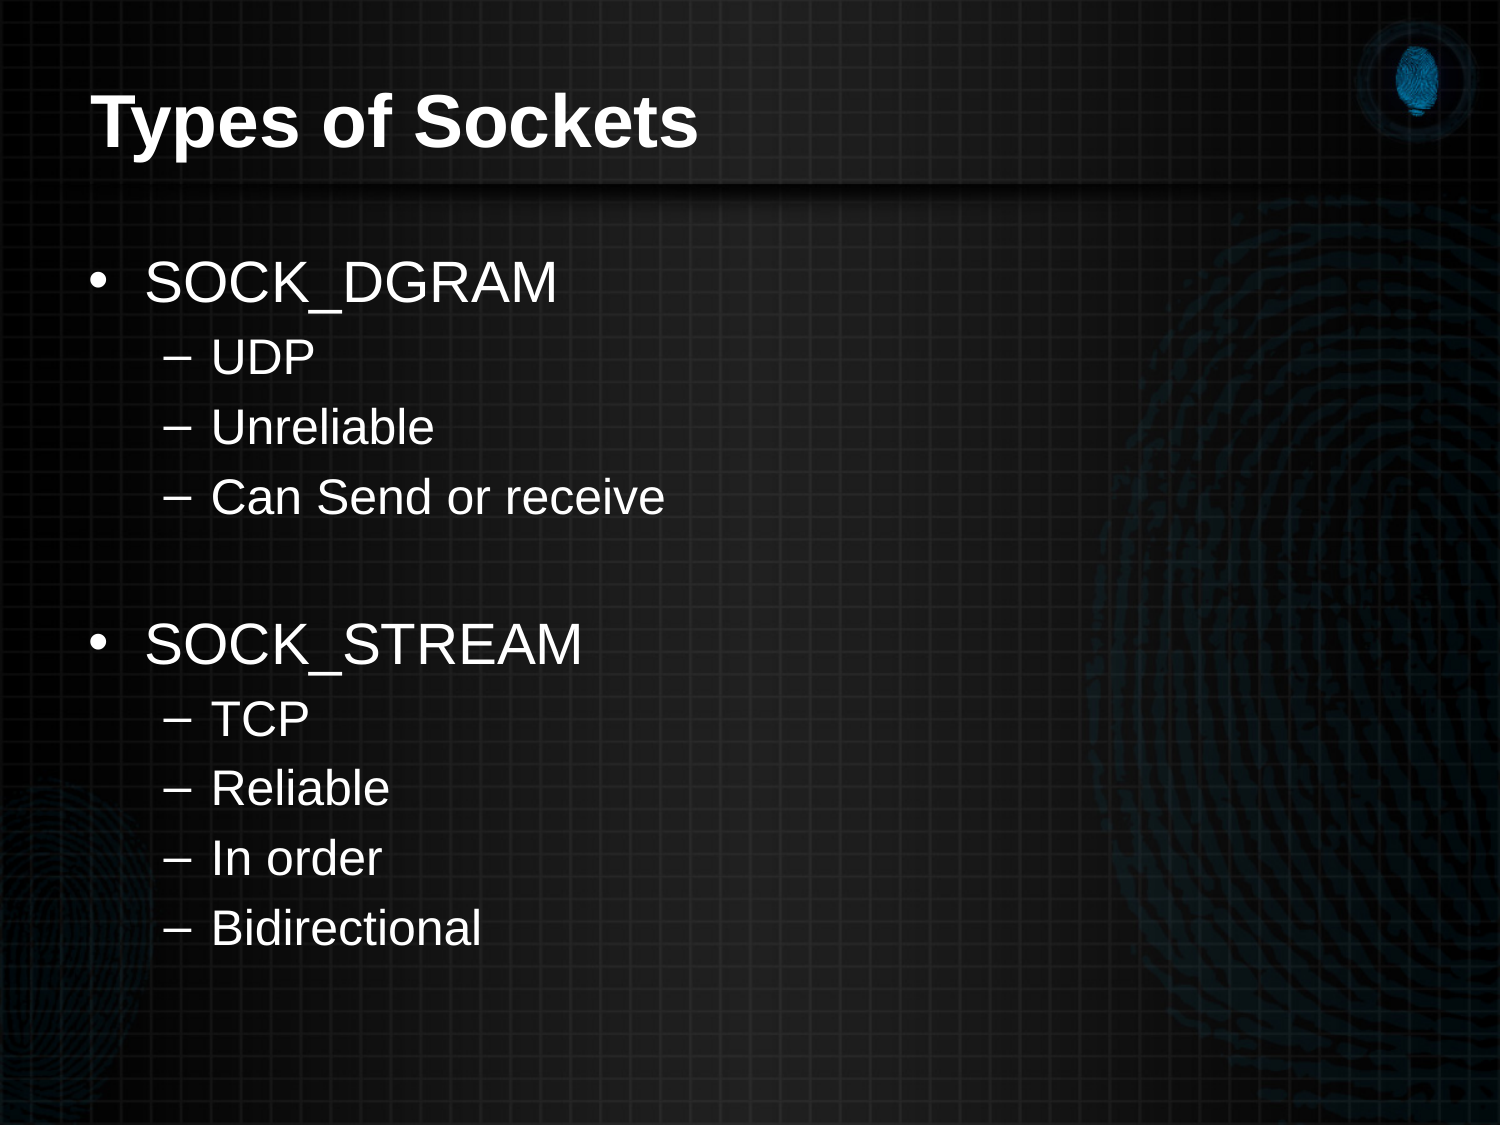

# Types of Sockets
SOCK_DGRAM
UDP
Unreliable
Can Send or receive

SOCK_STREAM
TCP
Reliable
In order
Bidirectional